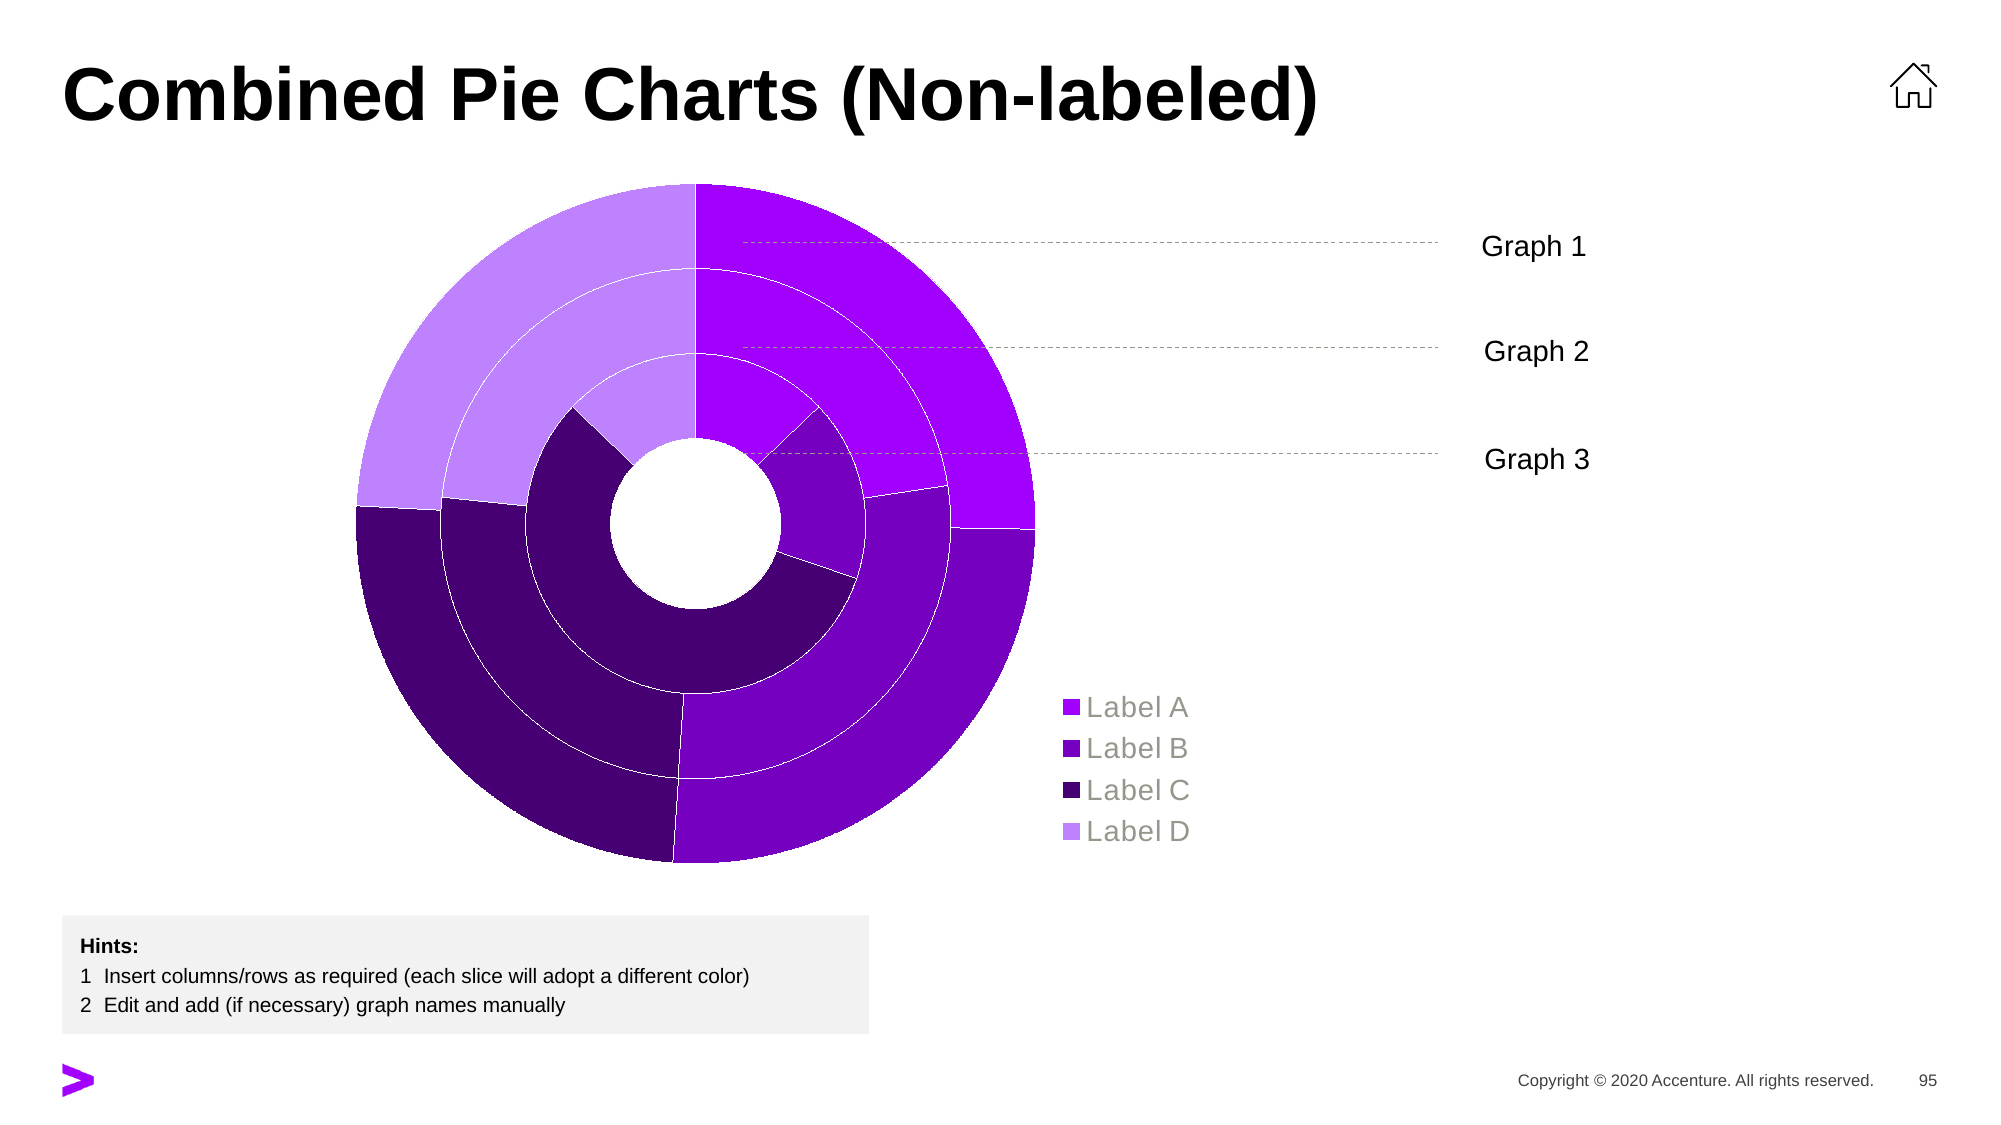

# Combined Pie Charts (Non-labeled)

### Chart

| Category | Graph 1 | Graph 2 | Graph 3 |
|---|---|---|---|
| Label A | 20.4 | 30.6 | 45.9 |
| Label B | 27.4 | 38.6 | 46.9 |
| Label C | 90.0 | 34.6 | 45.0 |
| Label D | 20.4 | 31.6 | 43.9 |
Graph 1
Graph 2
Graph 3
Hints:
1	Insert columns/rows as required (each slice will adopt a different color)
2	Edit and add (if necessary) graph names manually